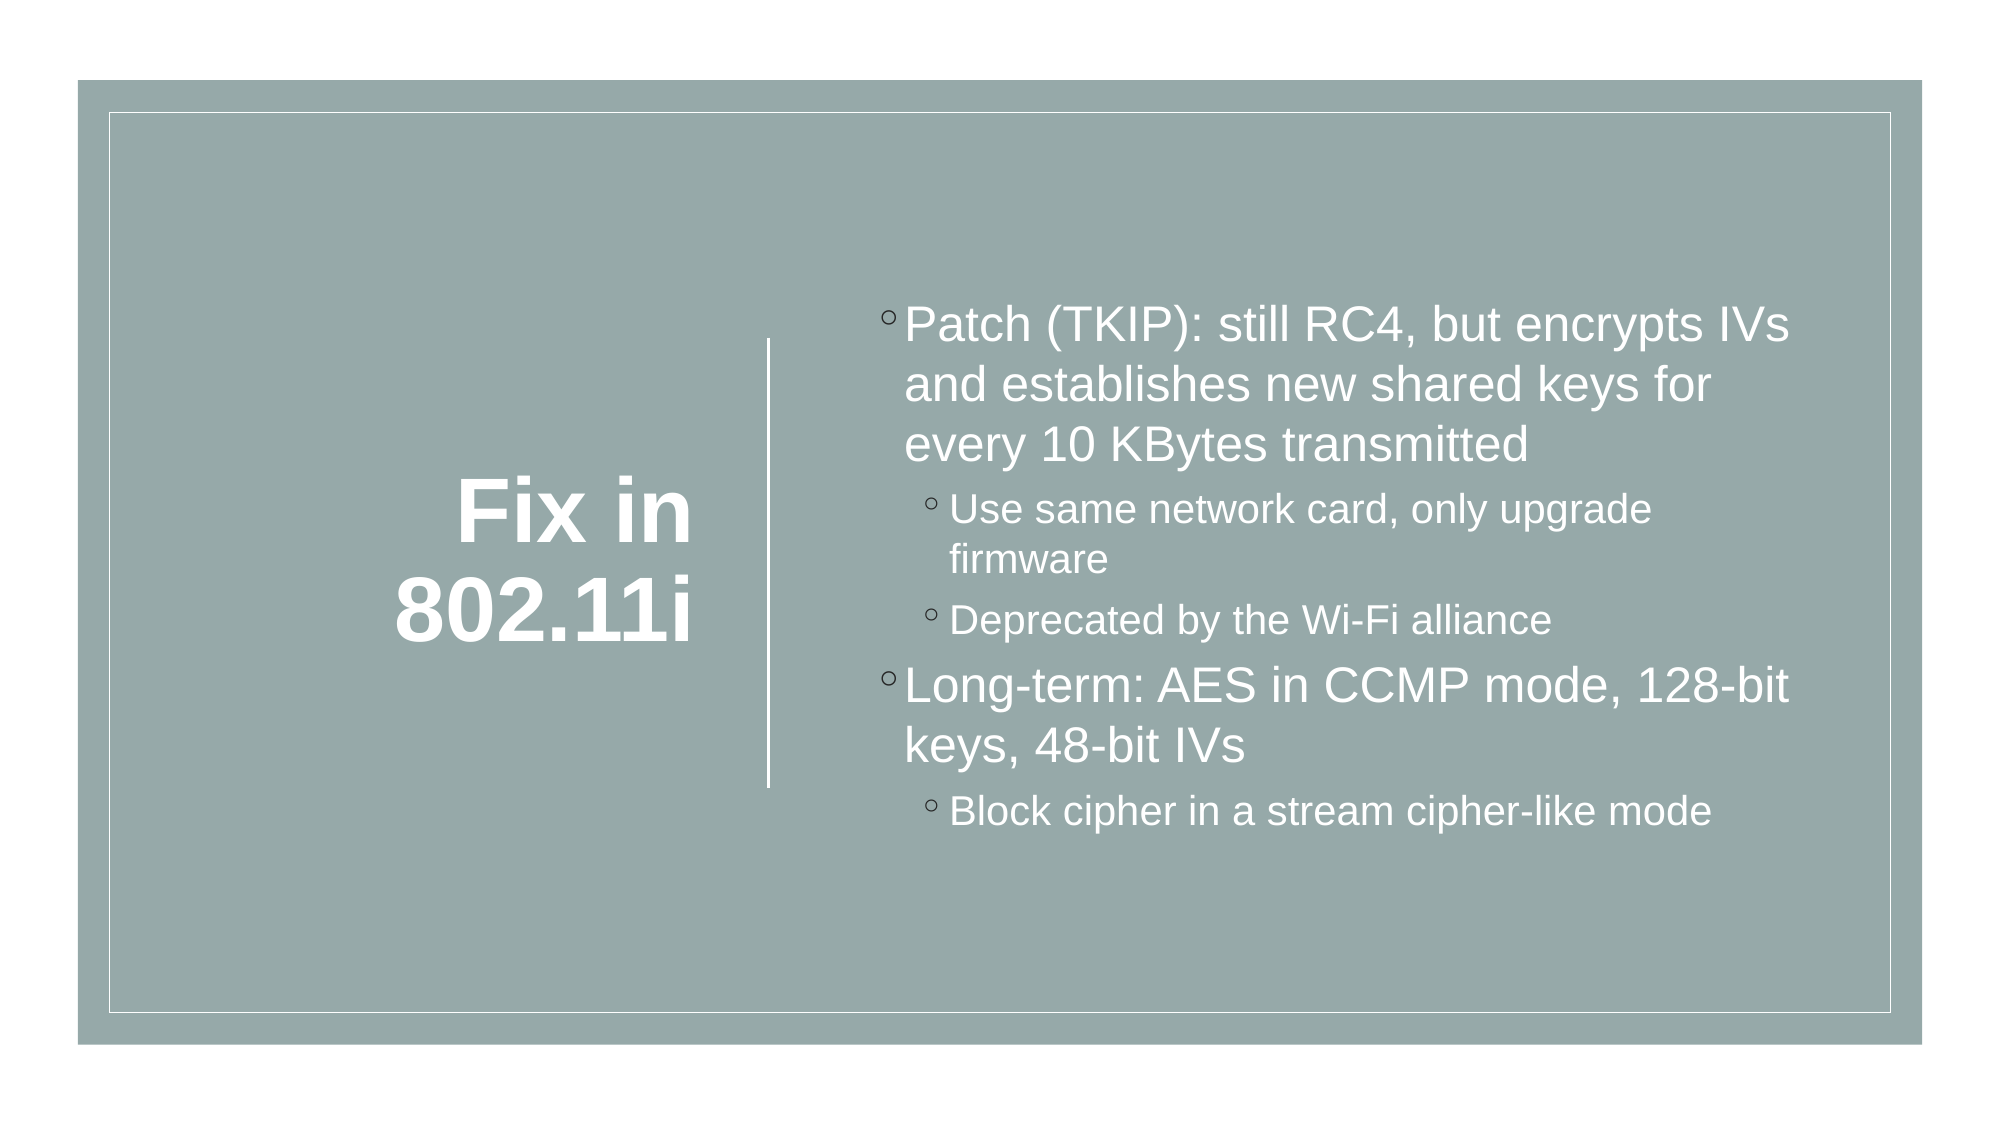

# Fix in 802.11i
Patch (TKIP): still RC4, but encrypts IVs and establishes new shared keys for every 10 KBytes transmitted
Use same network card, only upgrade firmware
Deprecated by the Wi-Fi alliance
Long-term: AES in CCMP mode, 128-bit keys, 48-bit IVs
Block cipher in a stream cipher-like mode